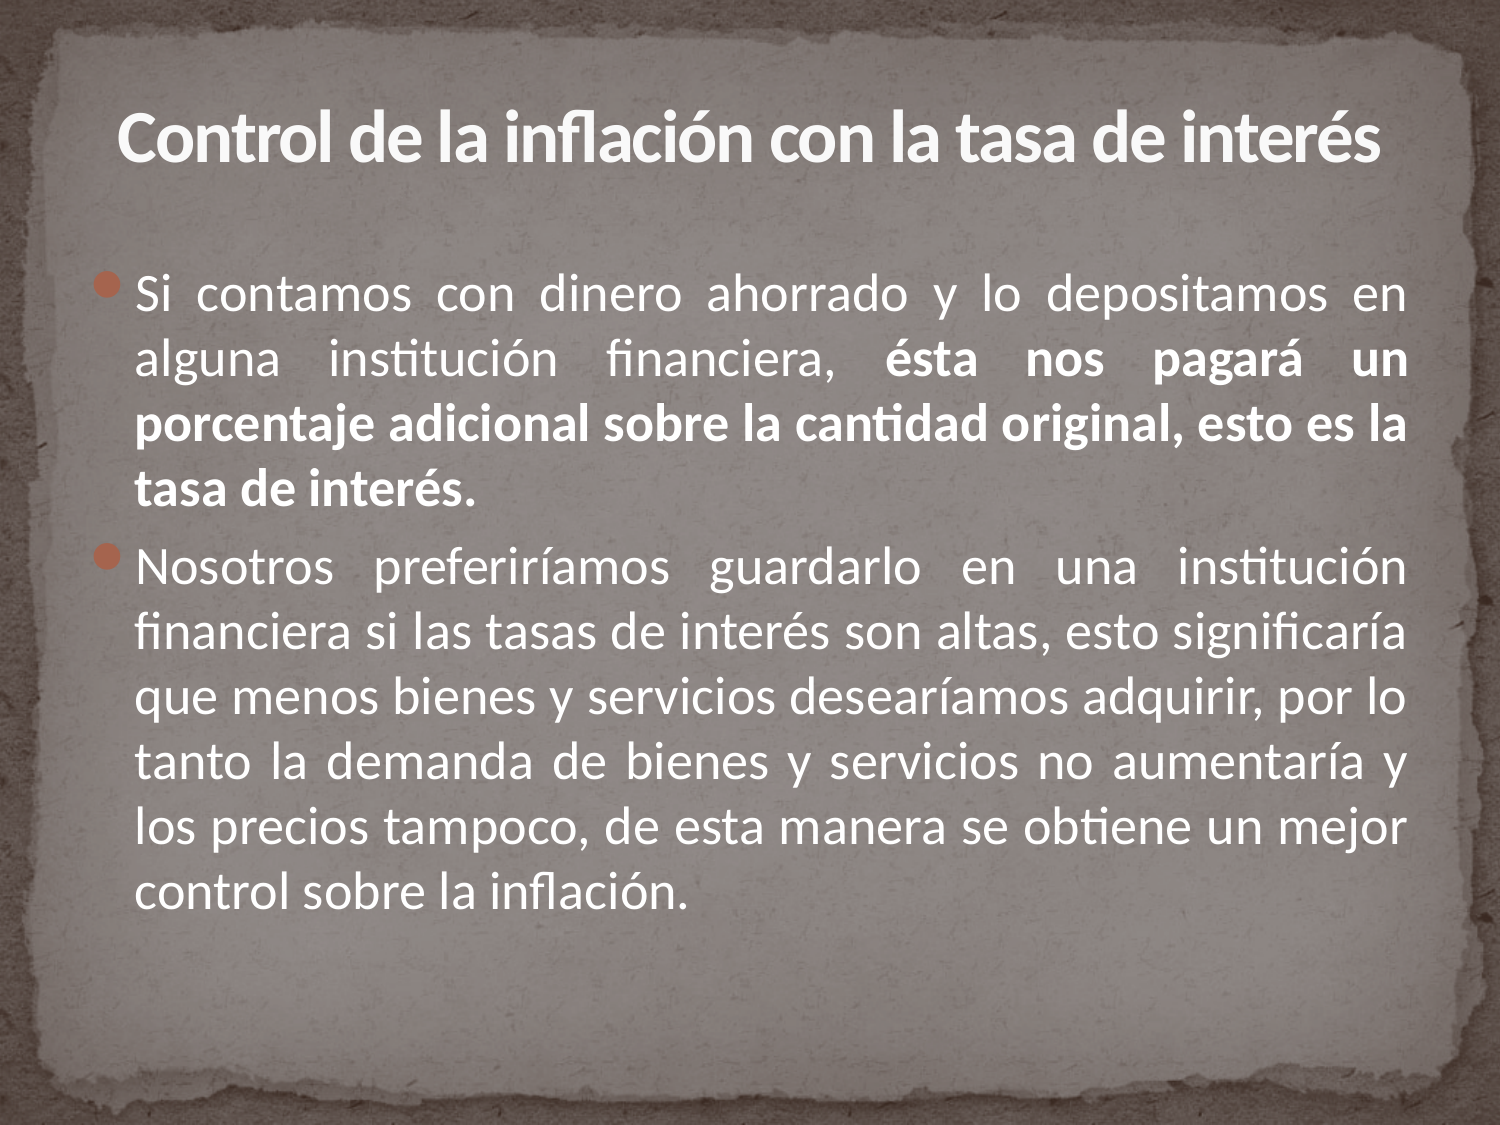

# Control de la inflación con la tasa de interés
Si contamos con dinero ahorrado y lo depositamos en alguna institución financiera, ésta nos pagará un porcentaje adicional sobre la cantidad original, esto es la tasa de interés.
Nosotros preferiríamos guardarlo en una institución financiera si las tasas de interés son altas, esto significaría que menos bienes y servicios desearíamos adquirir, por lo tanto la demanda de bienes y servicios no aumentaría y los precios tampoco, de esta manera se obtiene un mejor control sobre la inflación.